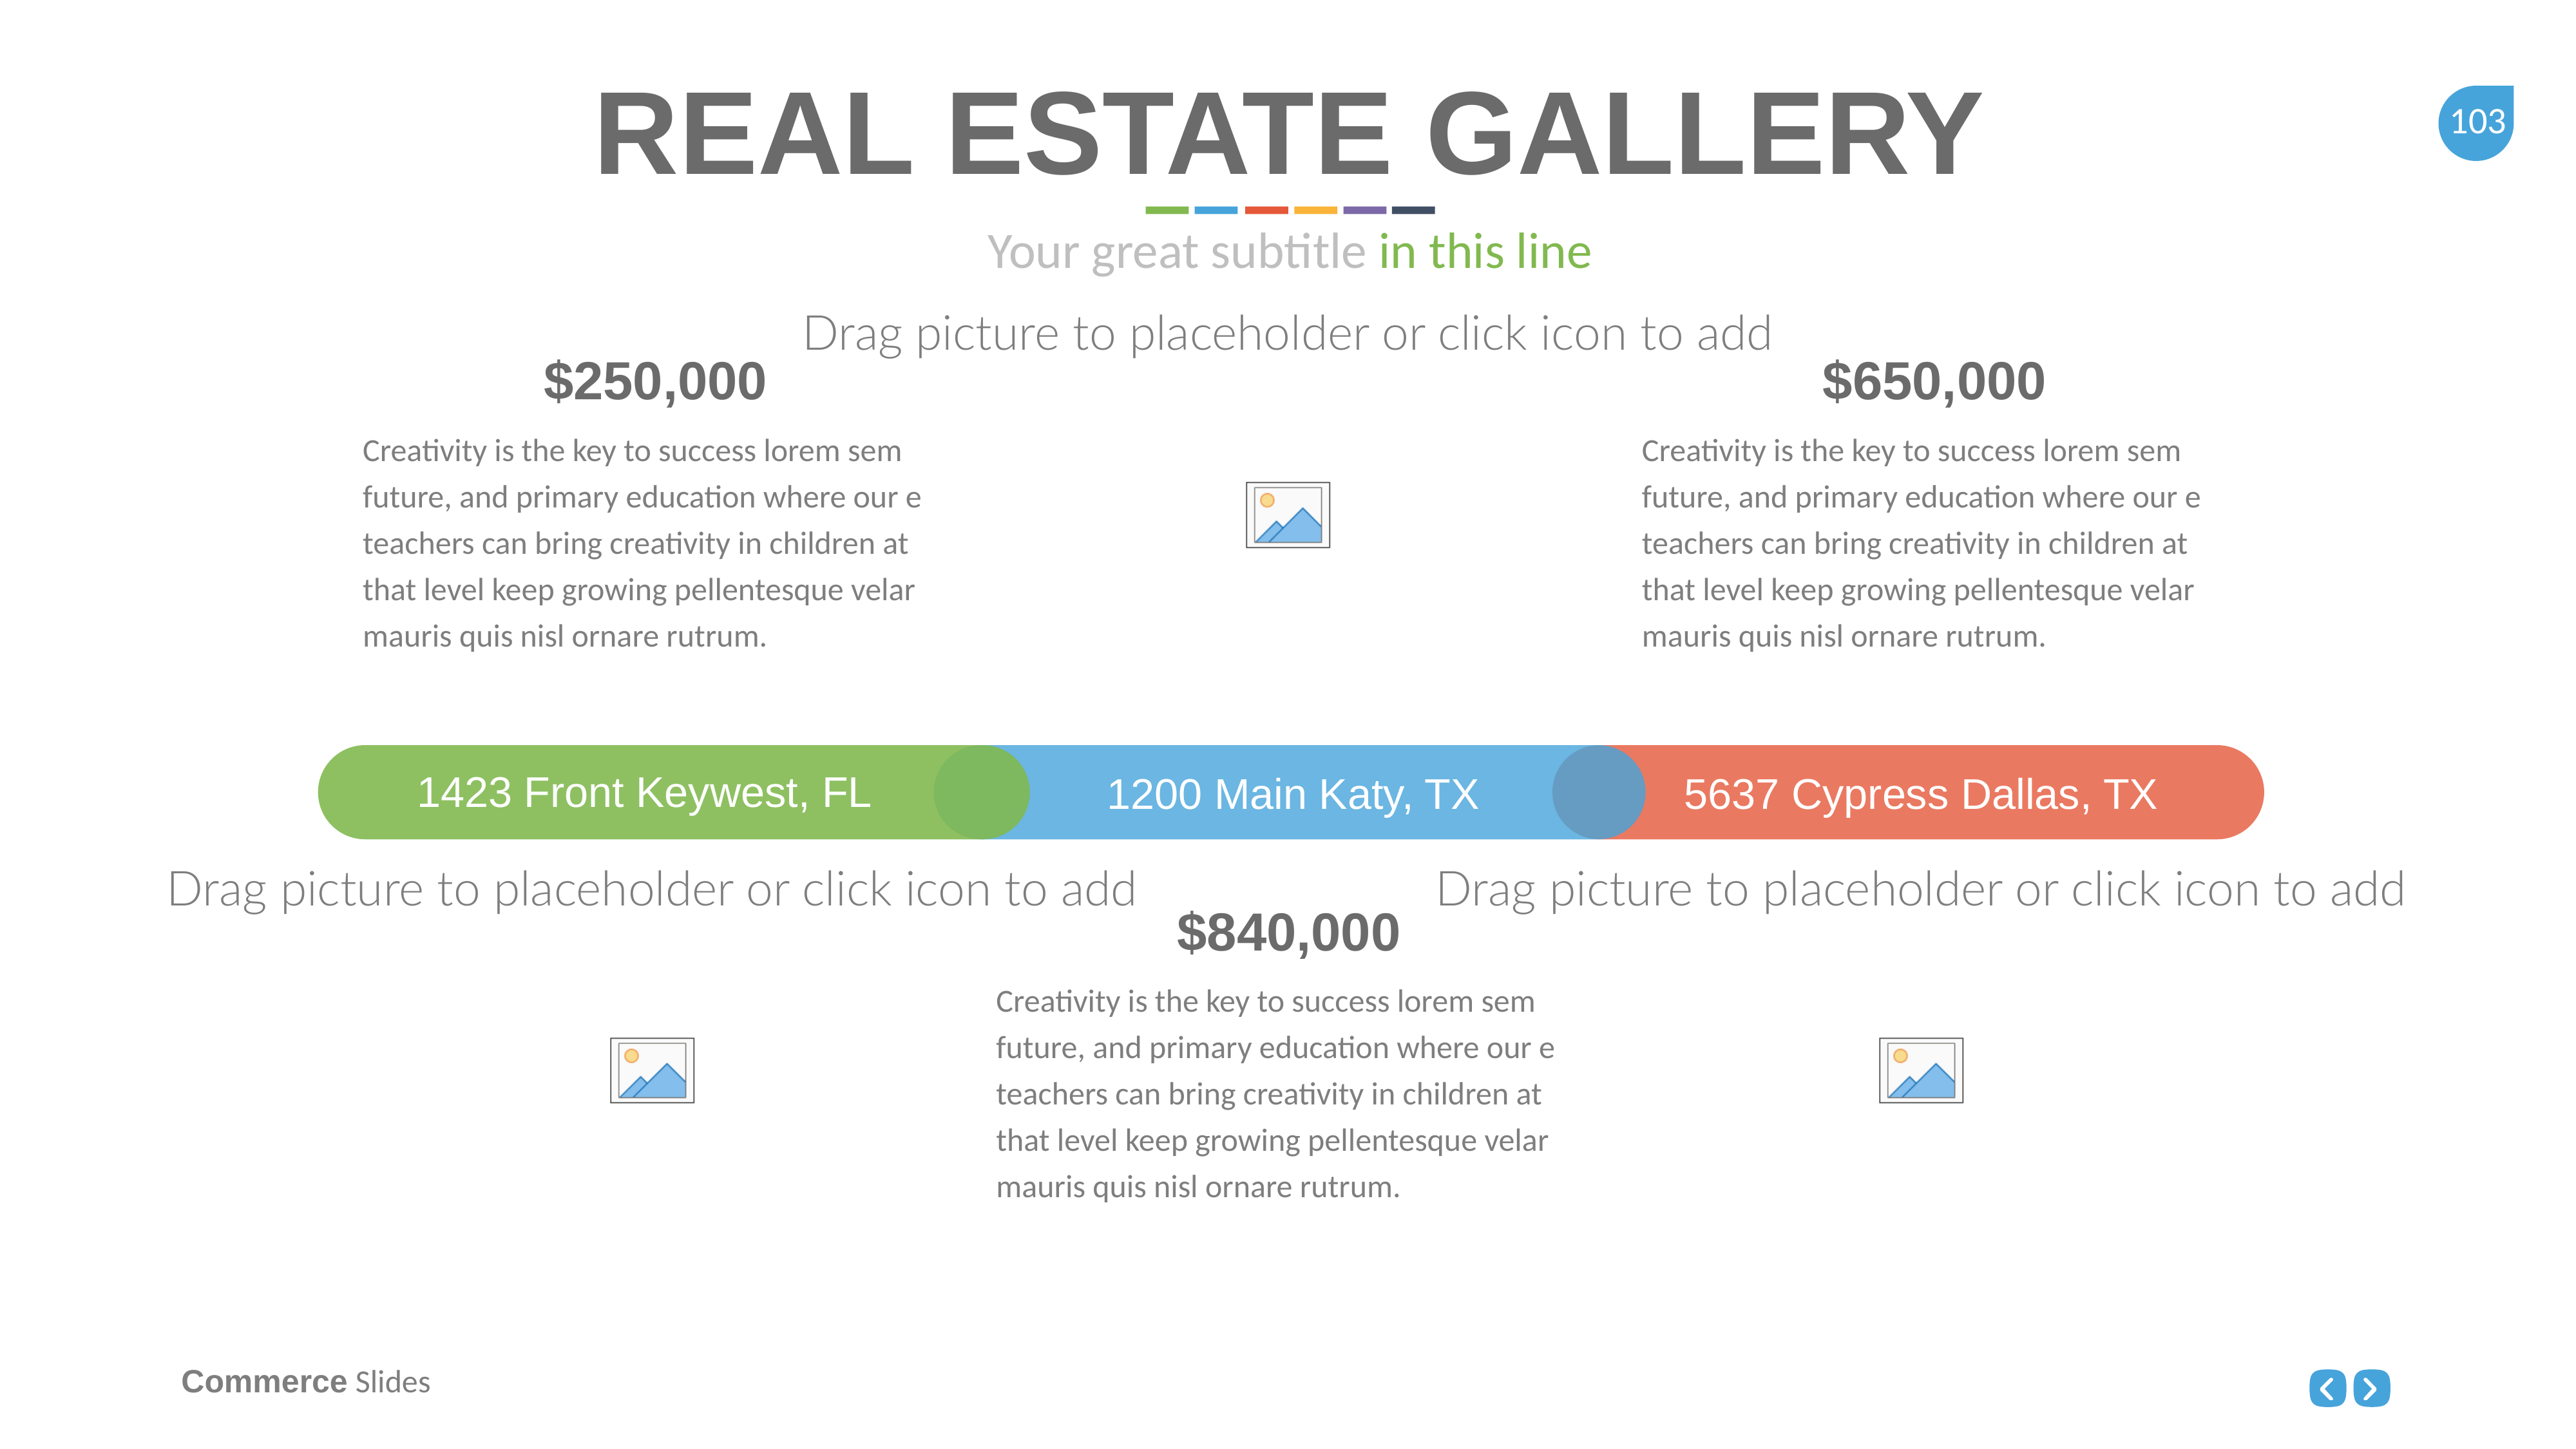

REAL ESTATE GALLERY

Your great subtitle in this line

$250,000
$650,000
Creativity is the key to success lorem sem future, and primary education where our e teachers can bring creativity in children at that level keep growing pellentesque velar mauris quis nisl ornare rutrum.
Creativity is the key to success lorem sem future, and primary education where our e teachers can bring creativity in children at that level keep growing pellentesque velar mauris quis nisl ornare rutrum.

1423 Front Keywest, FL
1200 Main Katy, TX
5637 Cypress Dallas, TX

$840,000
Creativity is the key to success lorem sem future, and primary education where our e teachers can bring creativity in children at that level keep growing pellentesque velar mauris quis nisl ornare rutrum.